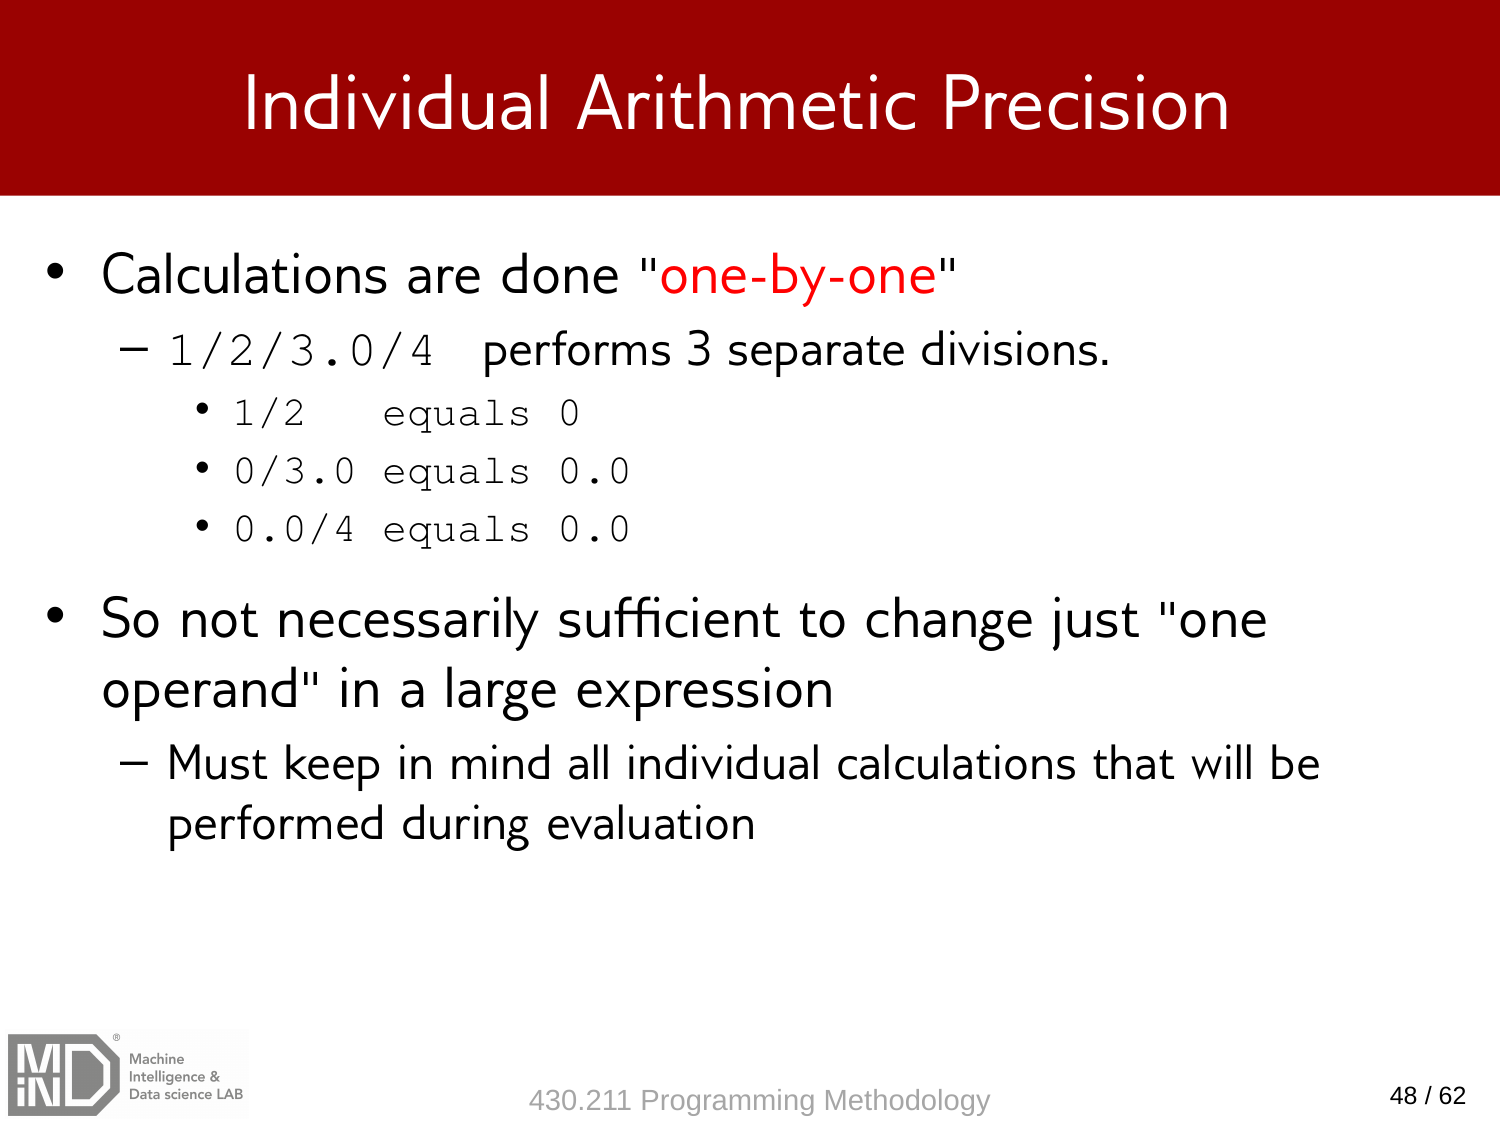

# Individual Arithmetic Precision
Calculations are done "one-by-one"
1/2/3.0/4  performs 3 separate divisions.
1/2   equals 0
0/3.0 equals 0.0
0.0/4 equals 0.0
So not necessarily sufficient to change just "one operand" in a large expression
Must keep in mind all individual calculations that will be performed during evaluation
48 / 62